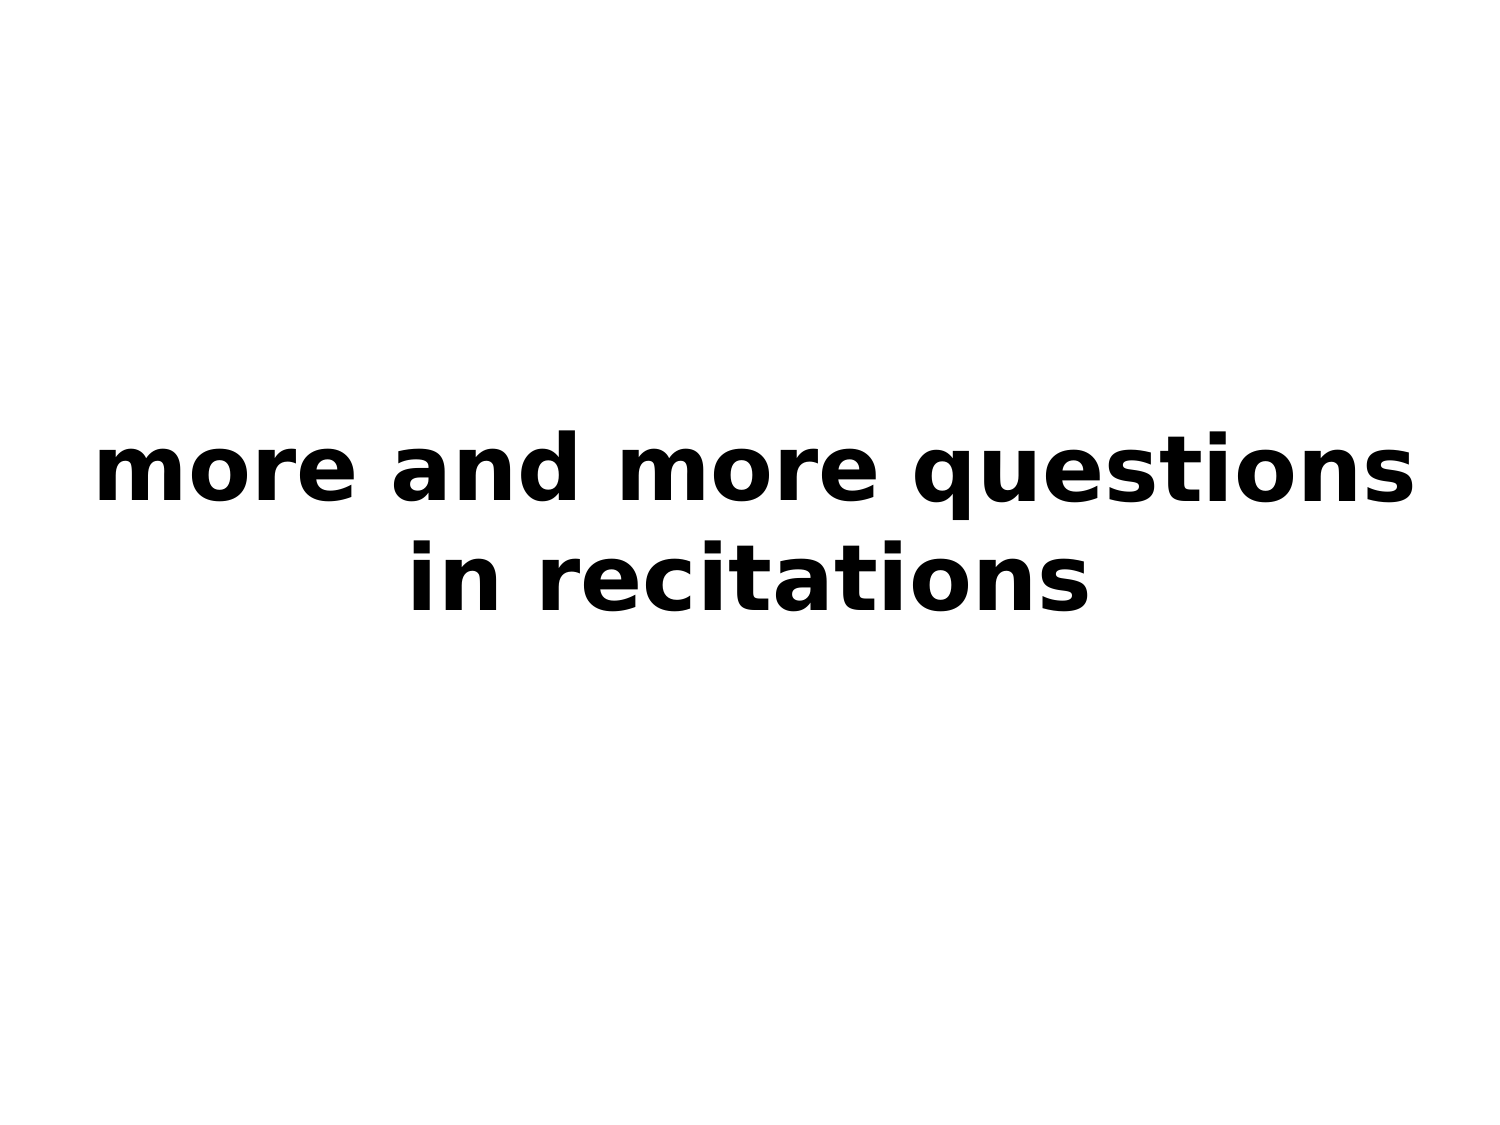

questions
more and more examples
in recitations